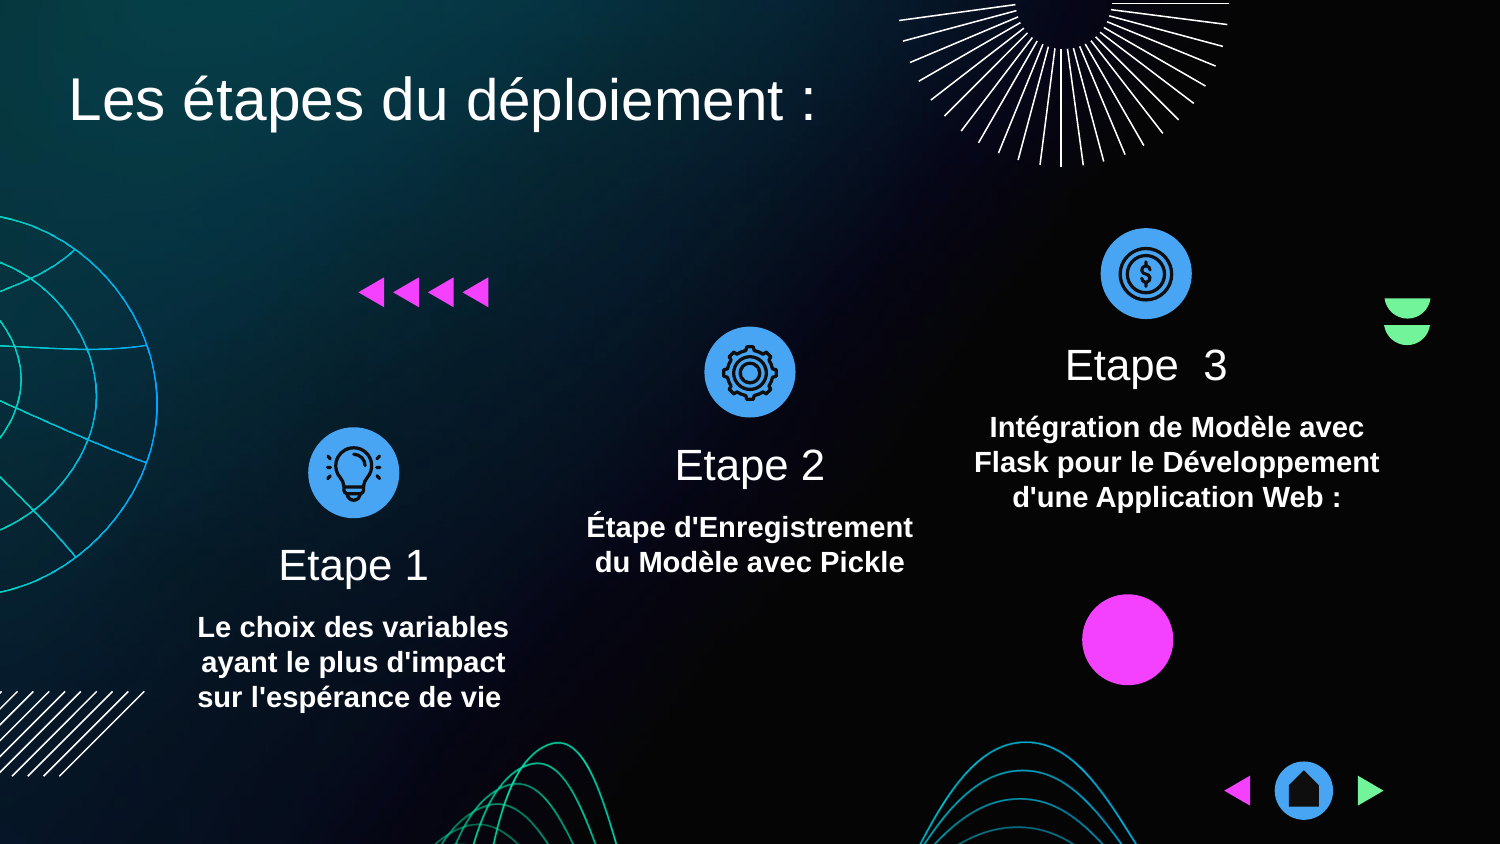

# Les étapes du déploiement :

Etape  3

Intégration de Modèle avec Flask pour le Développement d'une Application Web :

Etape 2

Étape d'Enregistrement du Modèle avec Pickle
Etape 1

Le choix des variables ayant le plus d'impact sur l'espérance de vie